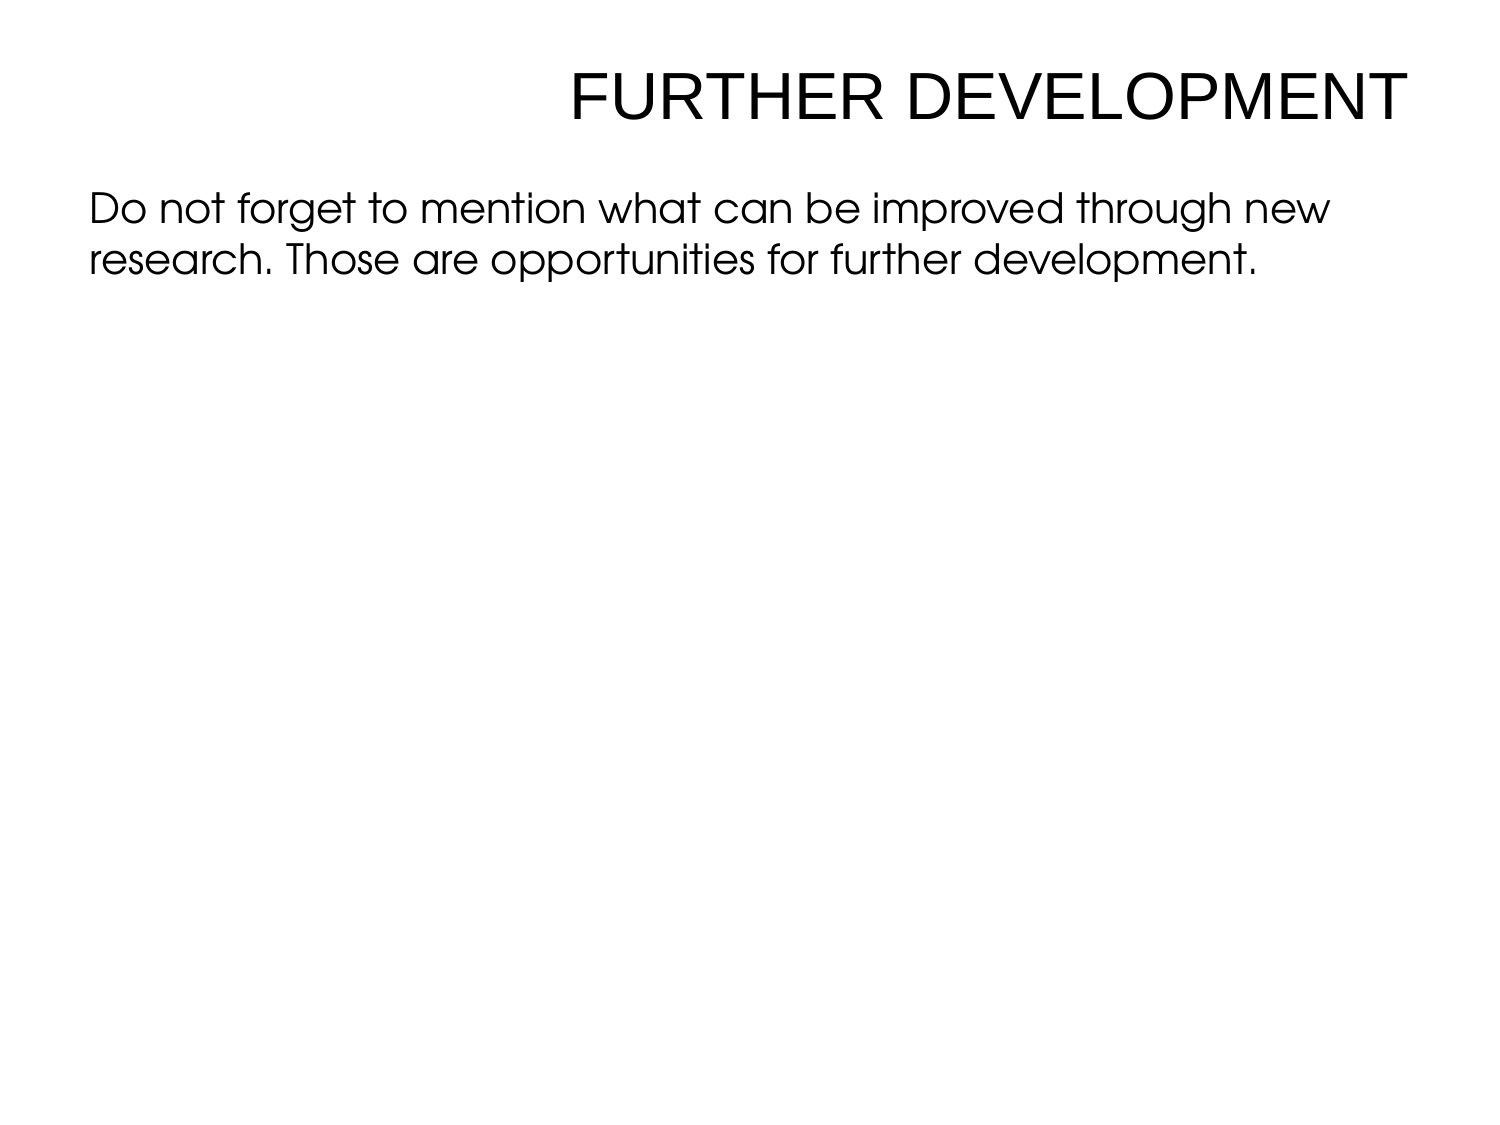

# FURTHER DEVELOPMENT
Do not forget to mention what can be improved through new research. Those are opportunities for further development.